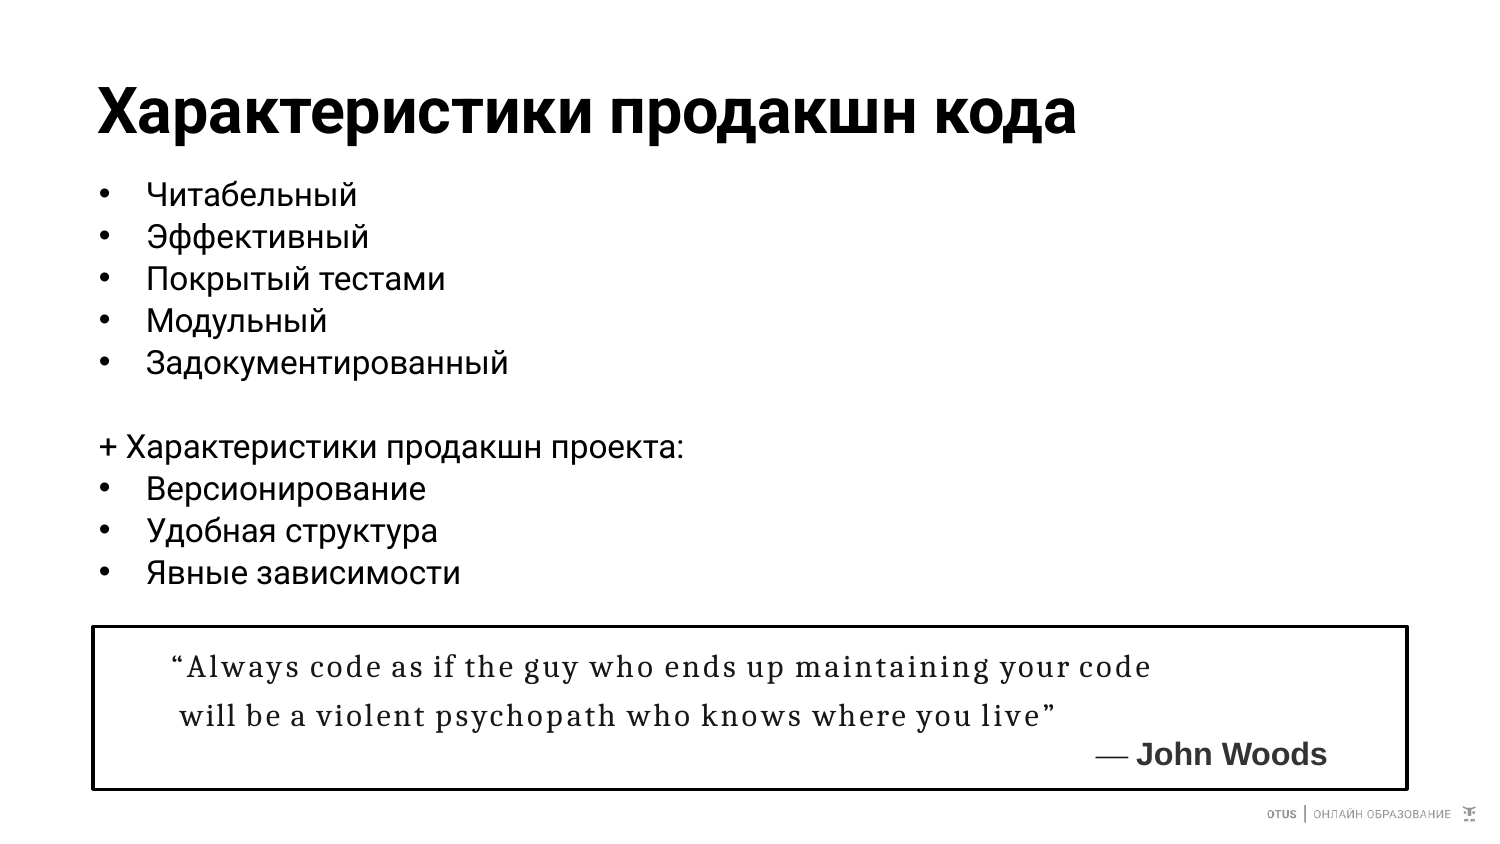

# Характеристики продакшн кода
Читабельный
Эффективный
Покрытый тестами
Модульный
Задокументированный

+ Характеристики продакшн проекта:
Версионирование
Удобная структура
Явные зависимости

“Always code as if the guy who ends up maintaining your code
will be a violent psychopath who knows where you live”
— John Woods